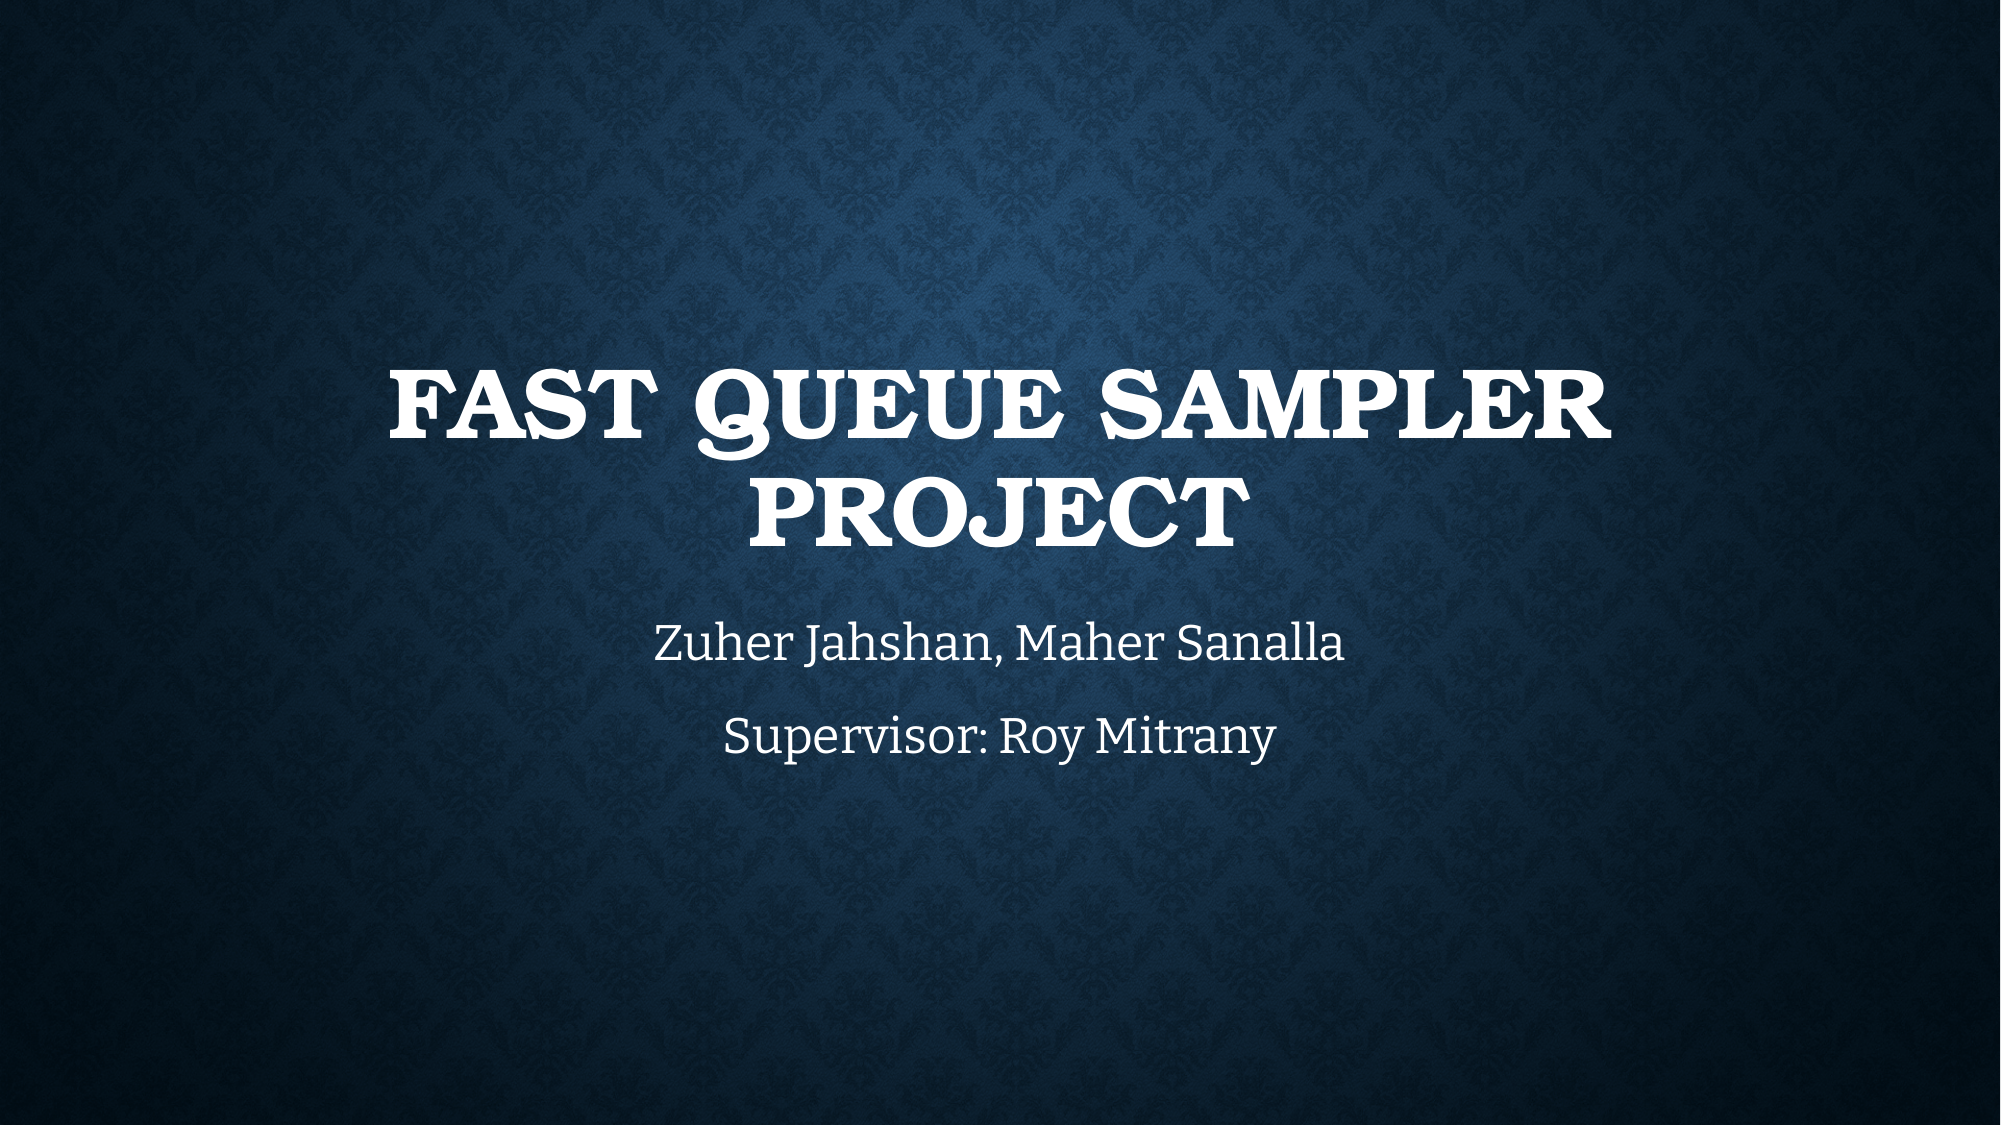

# Fast Queue Sampler Project
Zuher Jahshan, Maher Sanalla
Supervisor: Roy Mitrany